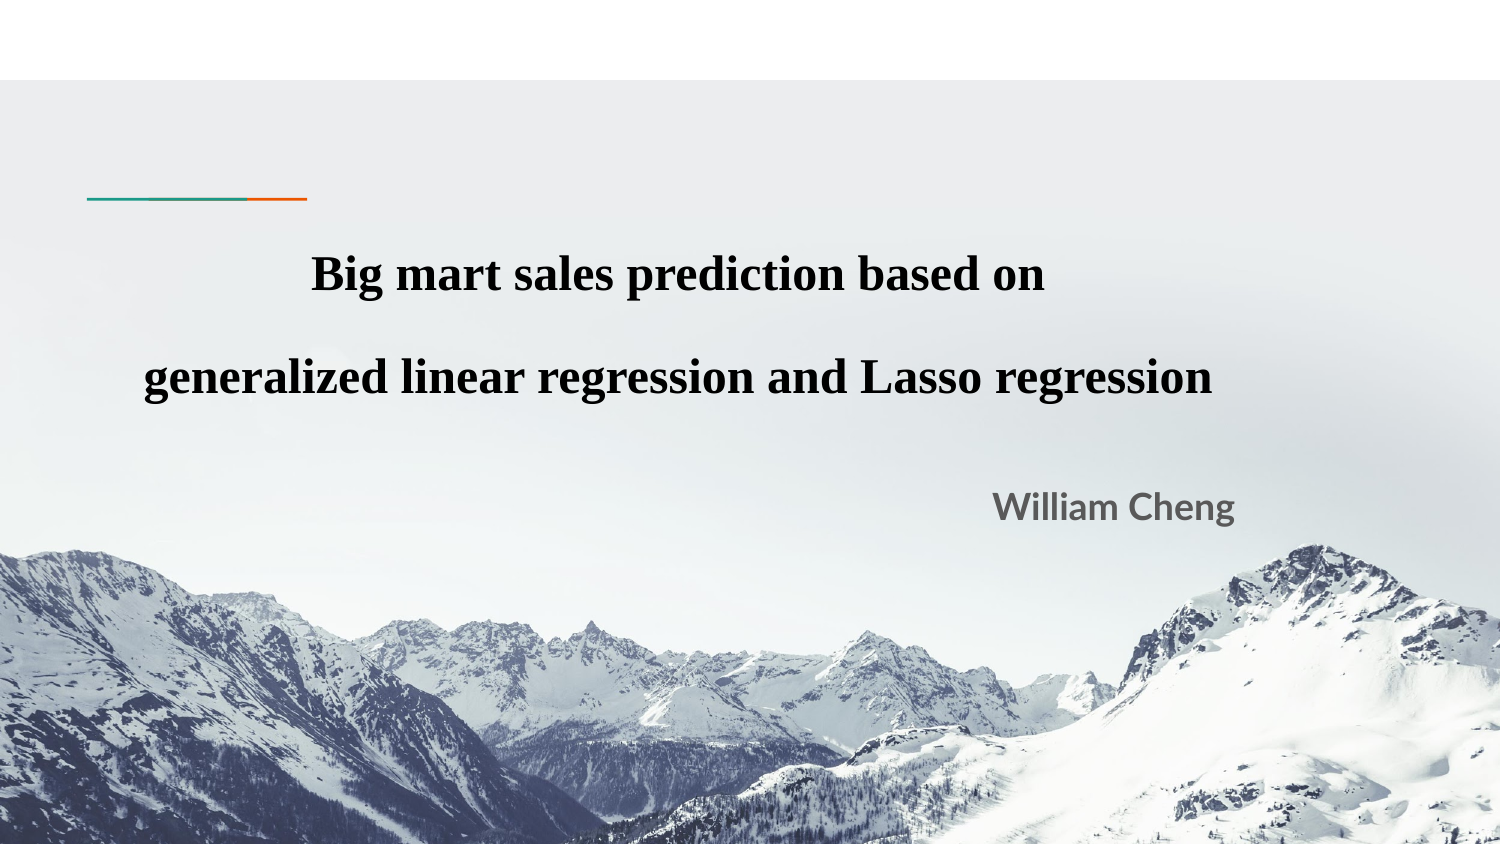

# Big mart sales prediction based on
generalized linear regression and Lasso regression
William Cheng